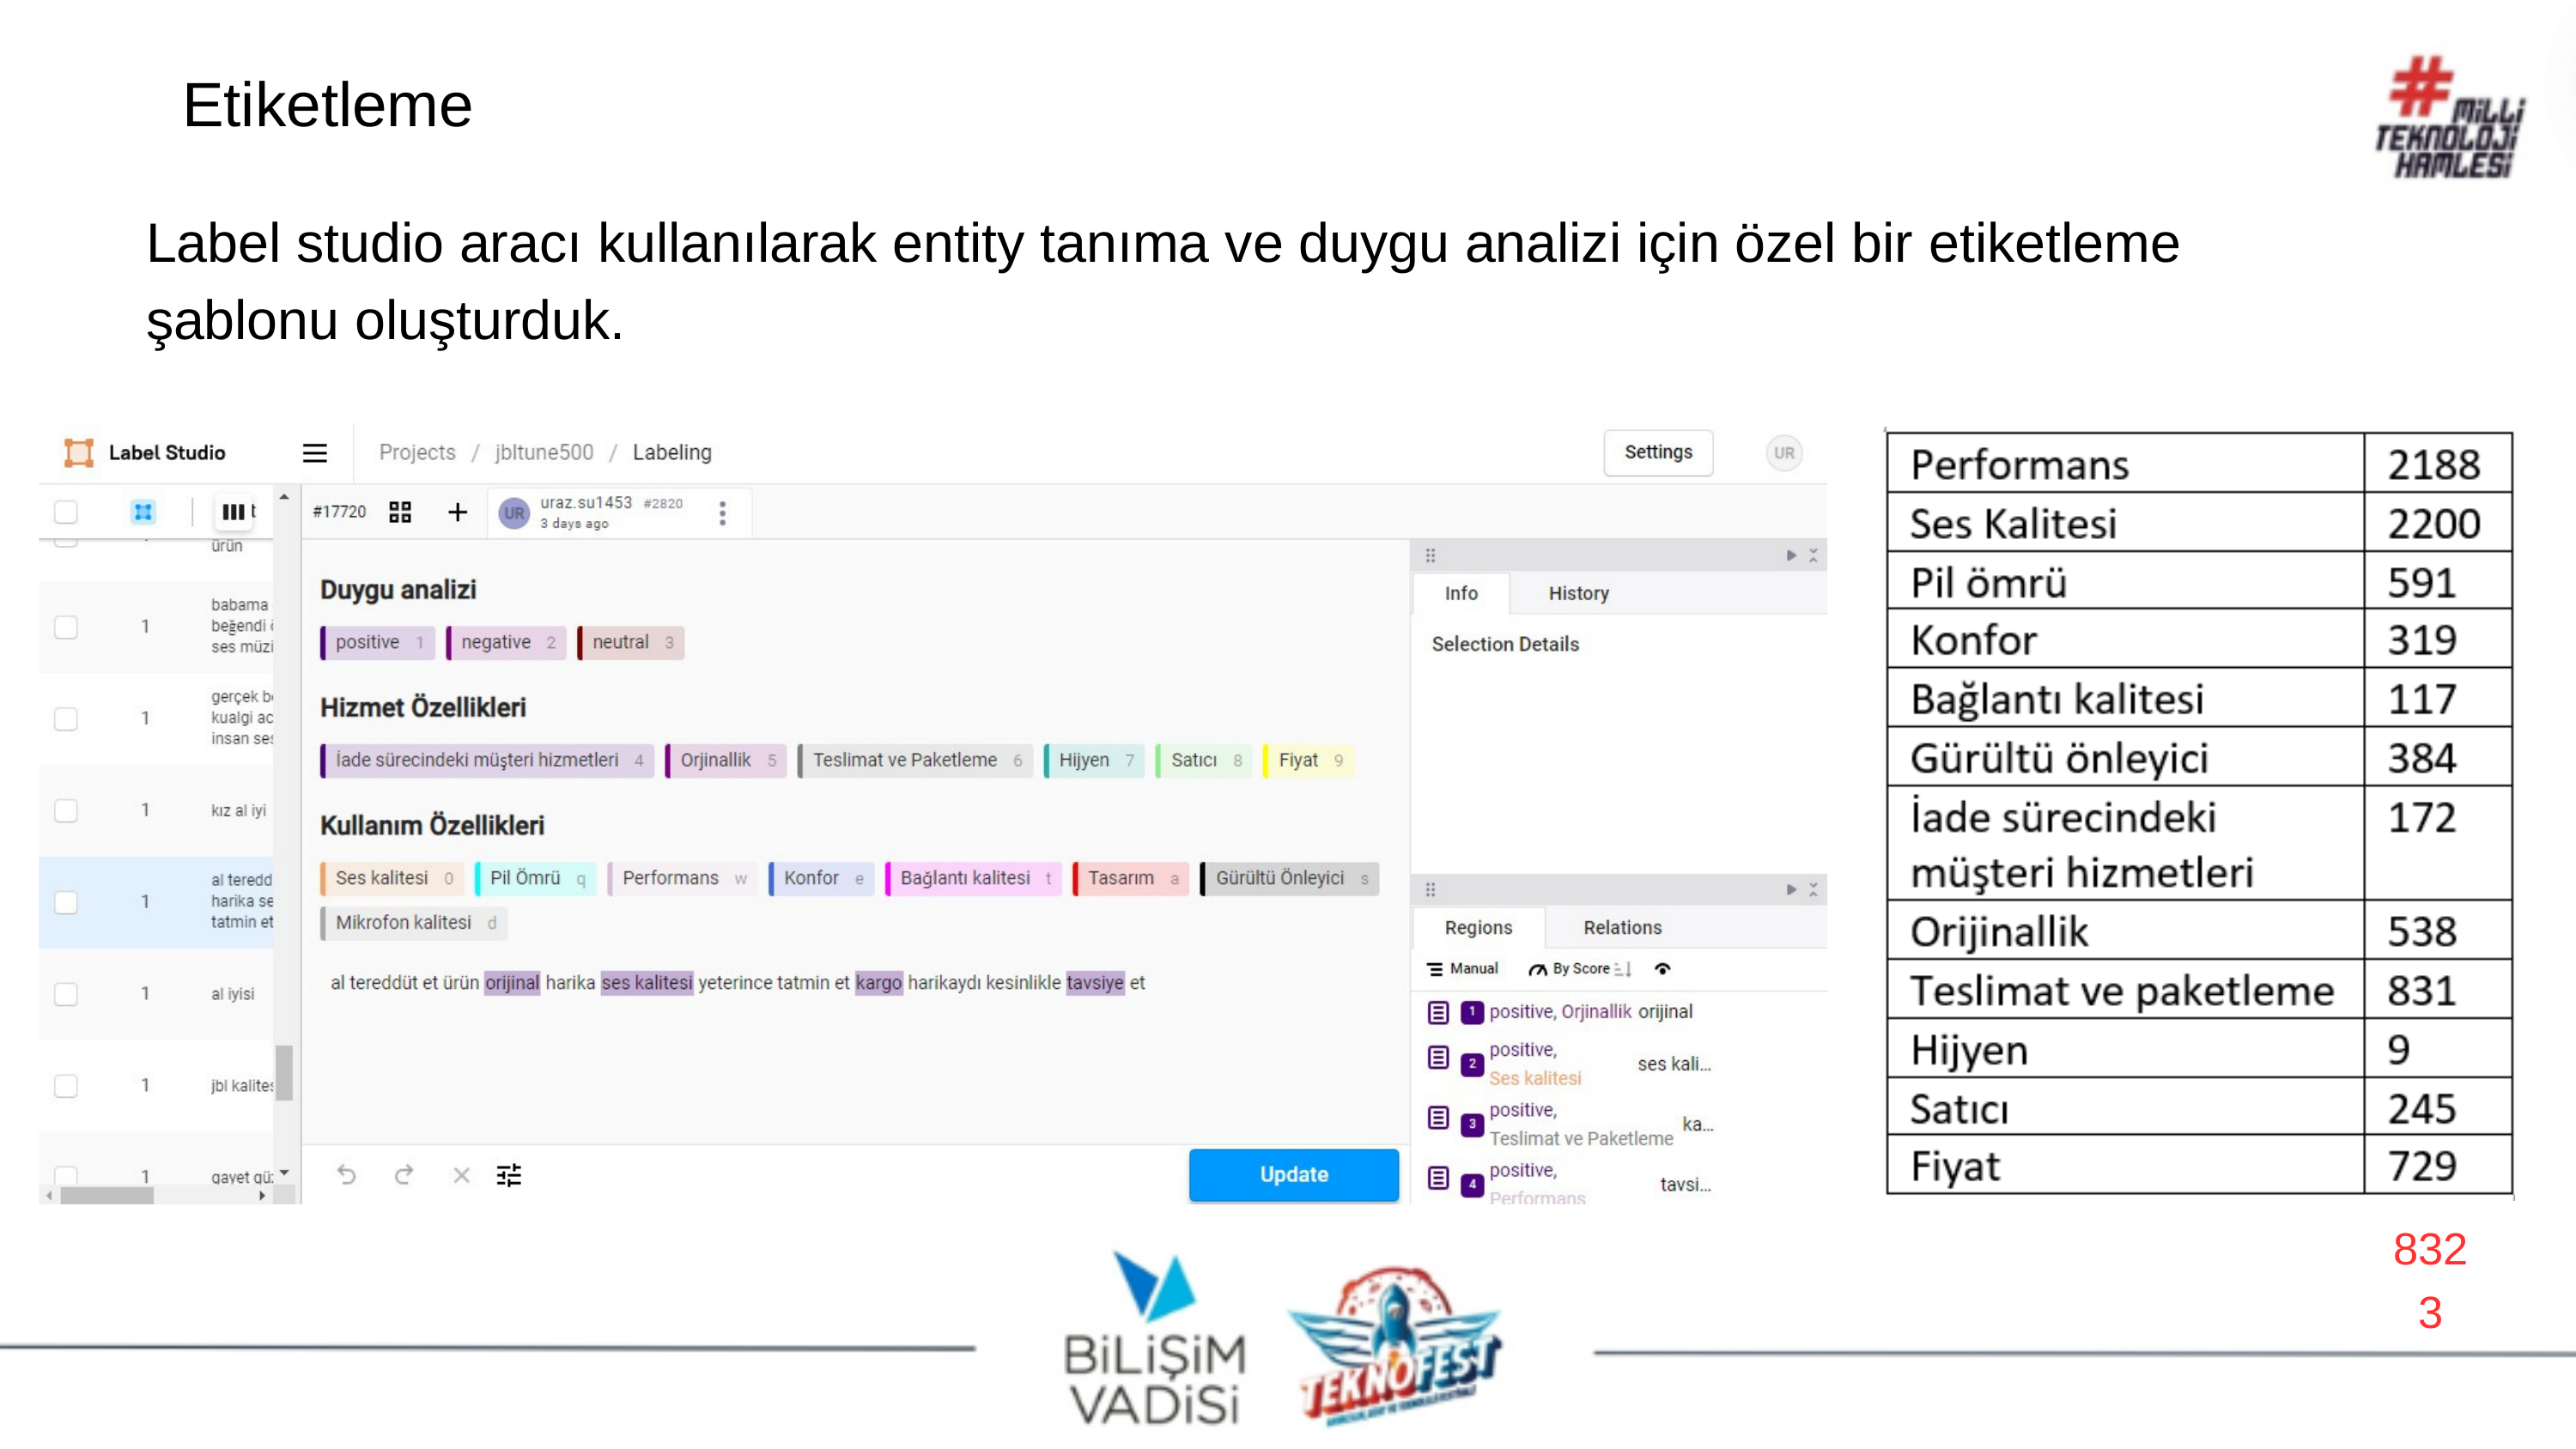

Etiketleme
Label studio aracı kullanılarak entity tanıma ve duygu analizi için özel bir etiketleme şablonu oluşturduk.

8323